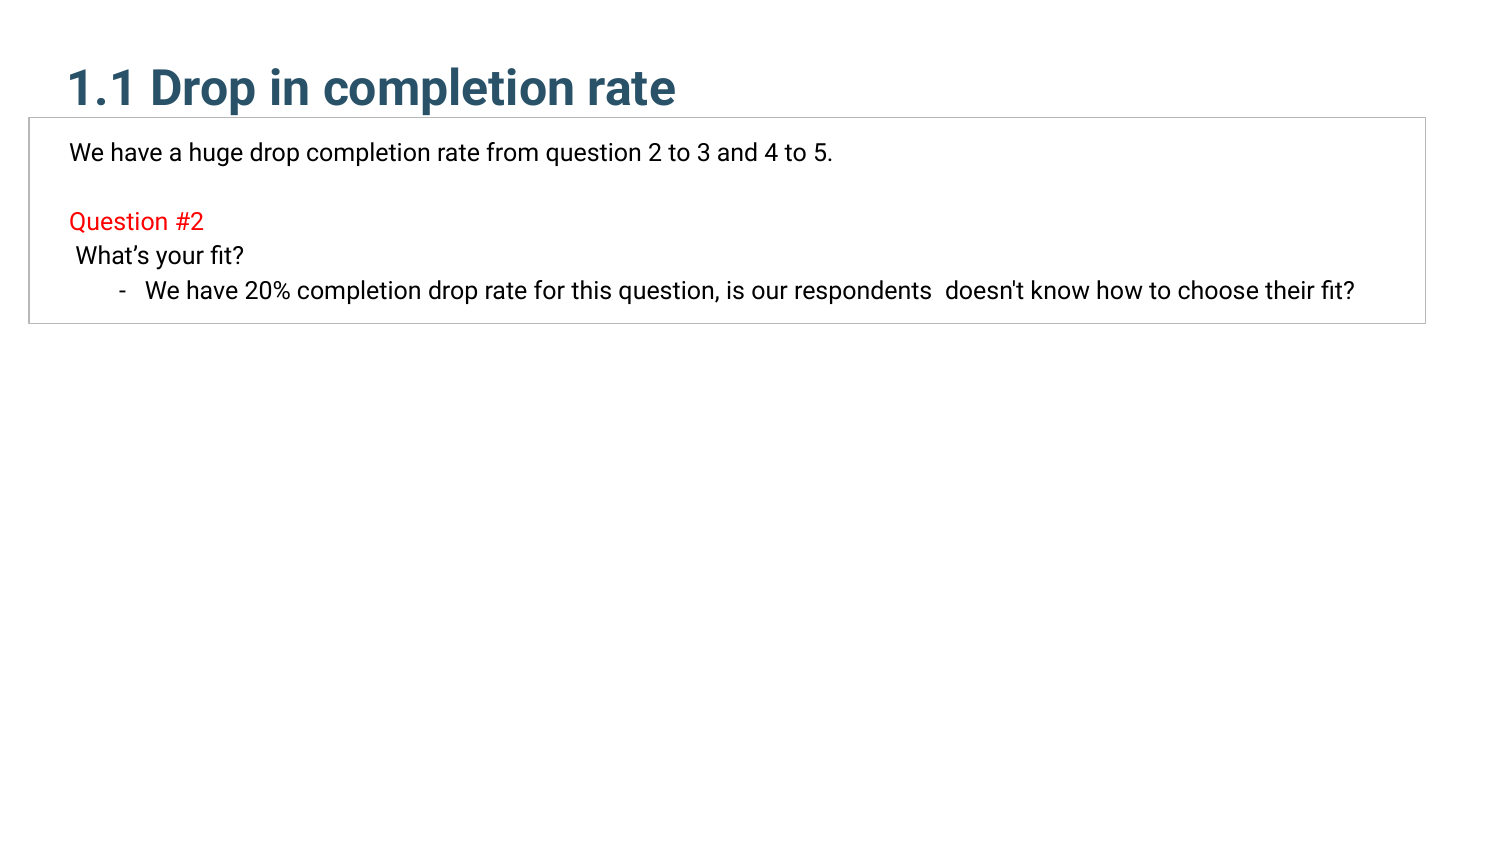

1.1 Drop in completion rate
We have a huge drop completion rate from question 2 to 3 and 4 to 5.

Question #2
 What’s your fit?
        -   We have 20% completion drop rate for this question, is our respondents  doesn't know how to choose their fit?